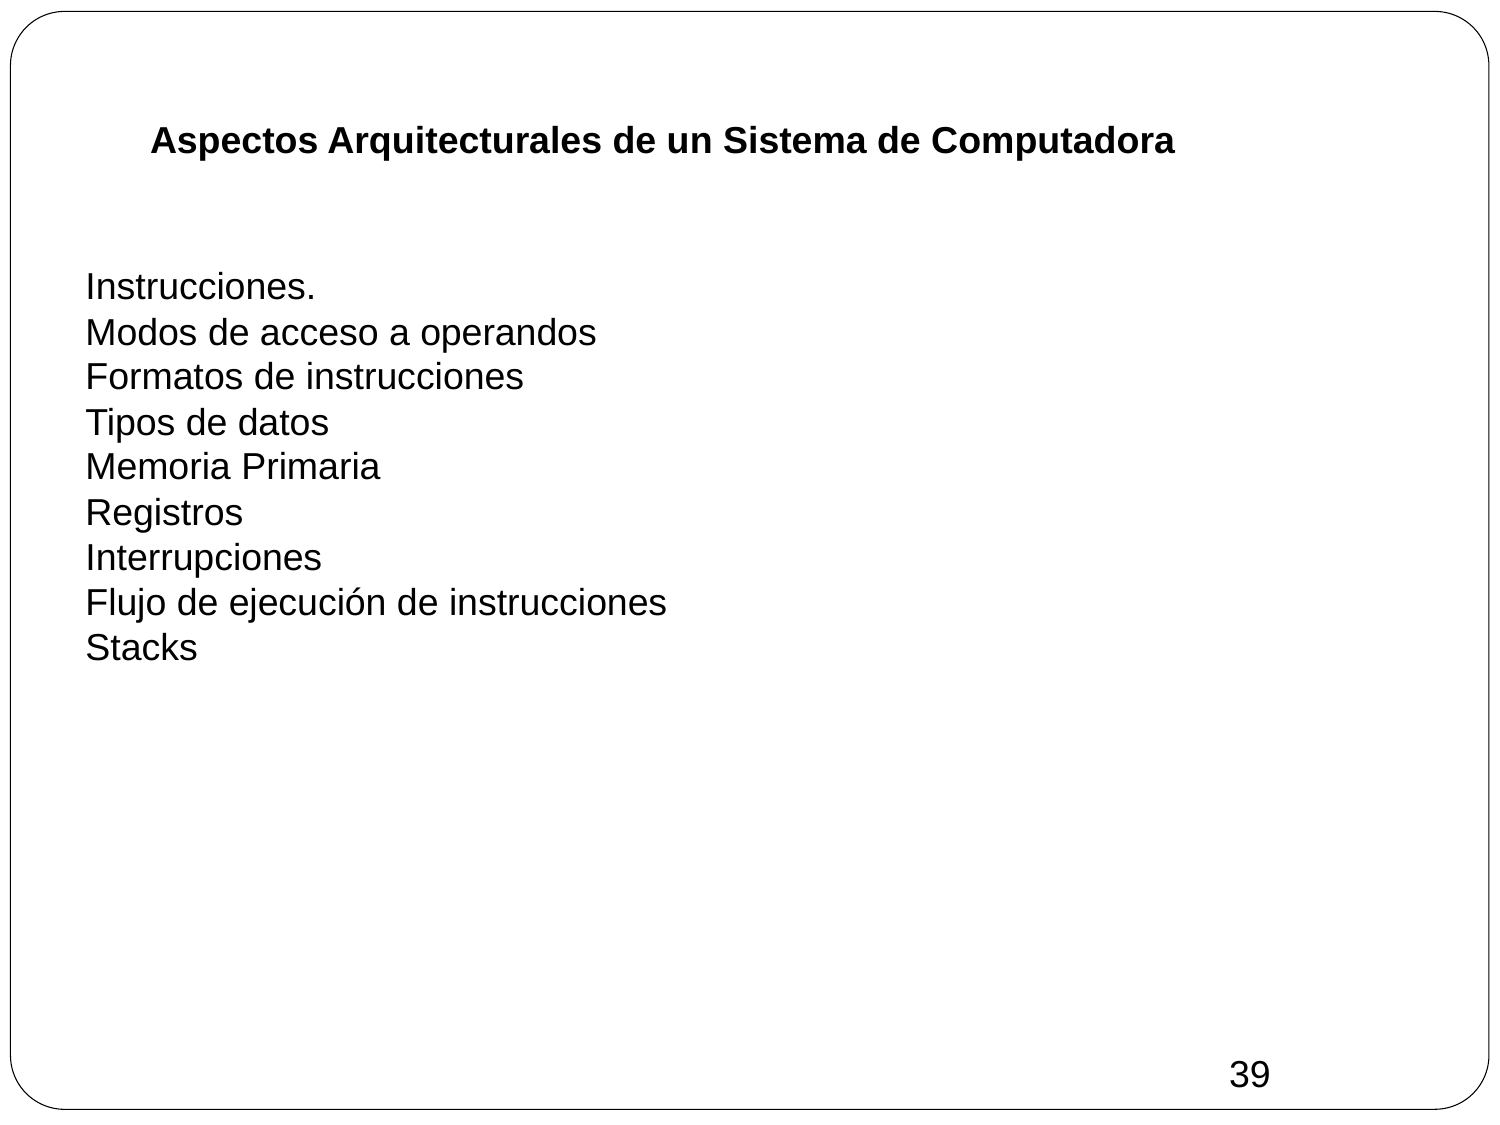

# Aspectos Arquitecturales de un Sistema de Computadora
 Instrucciones.
 Modos de acceso a operandos
 Formatos de instrucciones
 Tipos de datos
 Memoria Primaria
 Registros
 Interrupciones
 Flujo de ejecución de instrucciones
 Stacks
39